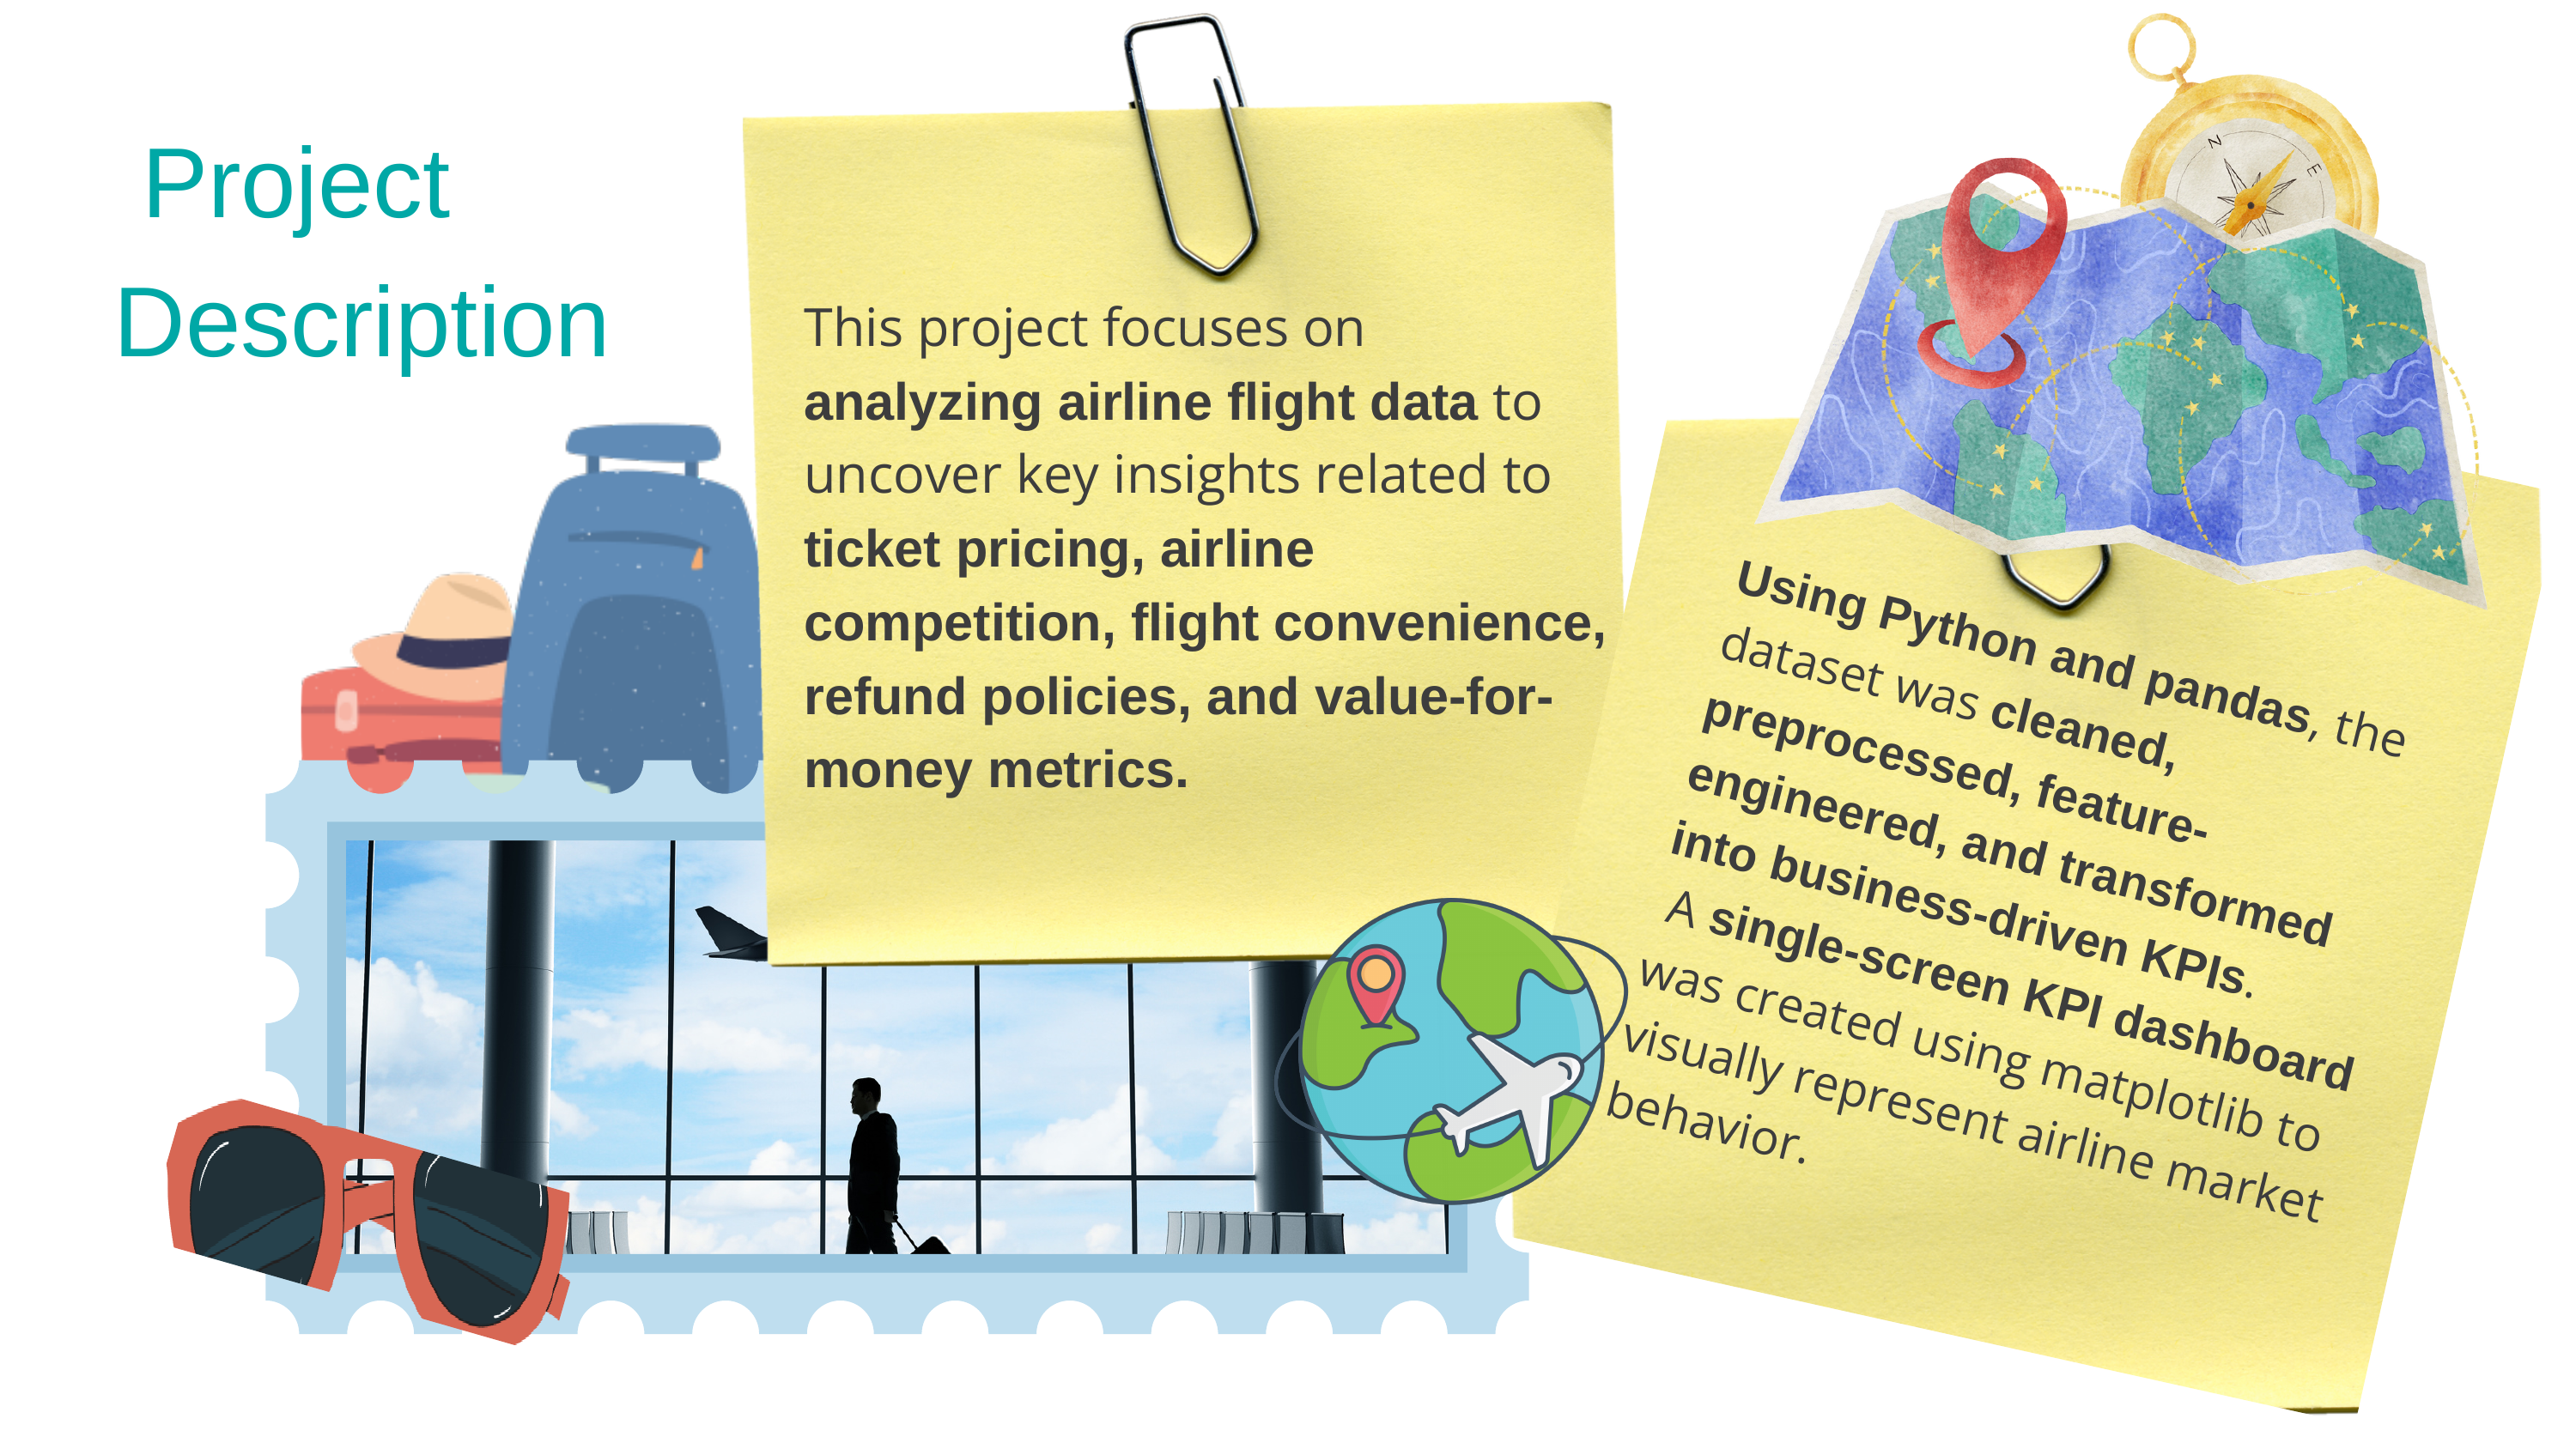

Project Description

This project focuses on analyzing airline flight data to uncover key insights related to ticket pricing, airline competition, flight convenience, refund policies, and value-for-money metrics.

Using Python and pandas, the dataset was cleaned, preprocessed, feature-engineered, and transformed into business-driven KPIs.
 A single-screen KPI dashboard was created using matplotlib to visually represent airline market behavior.